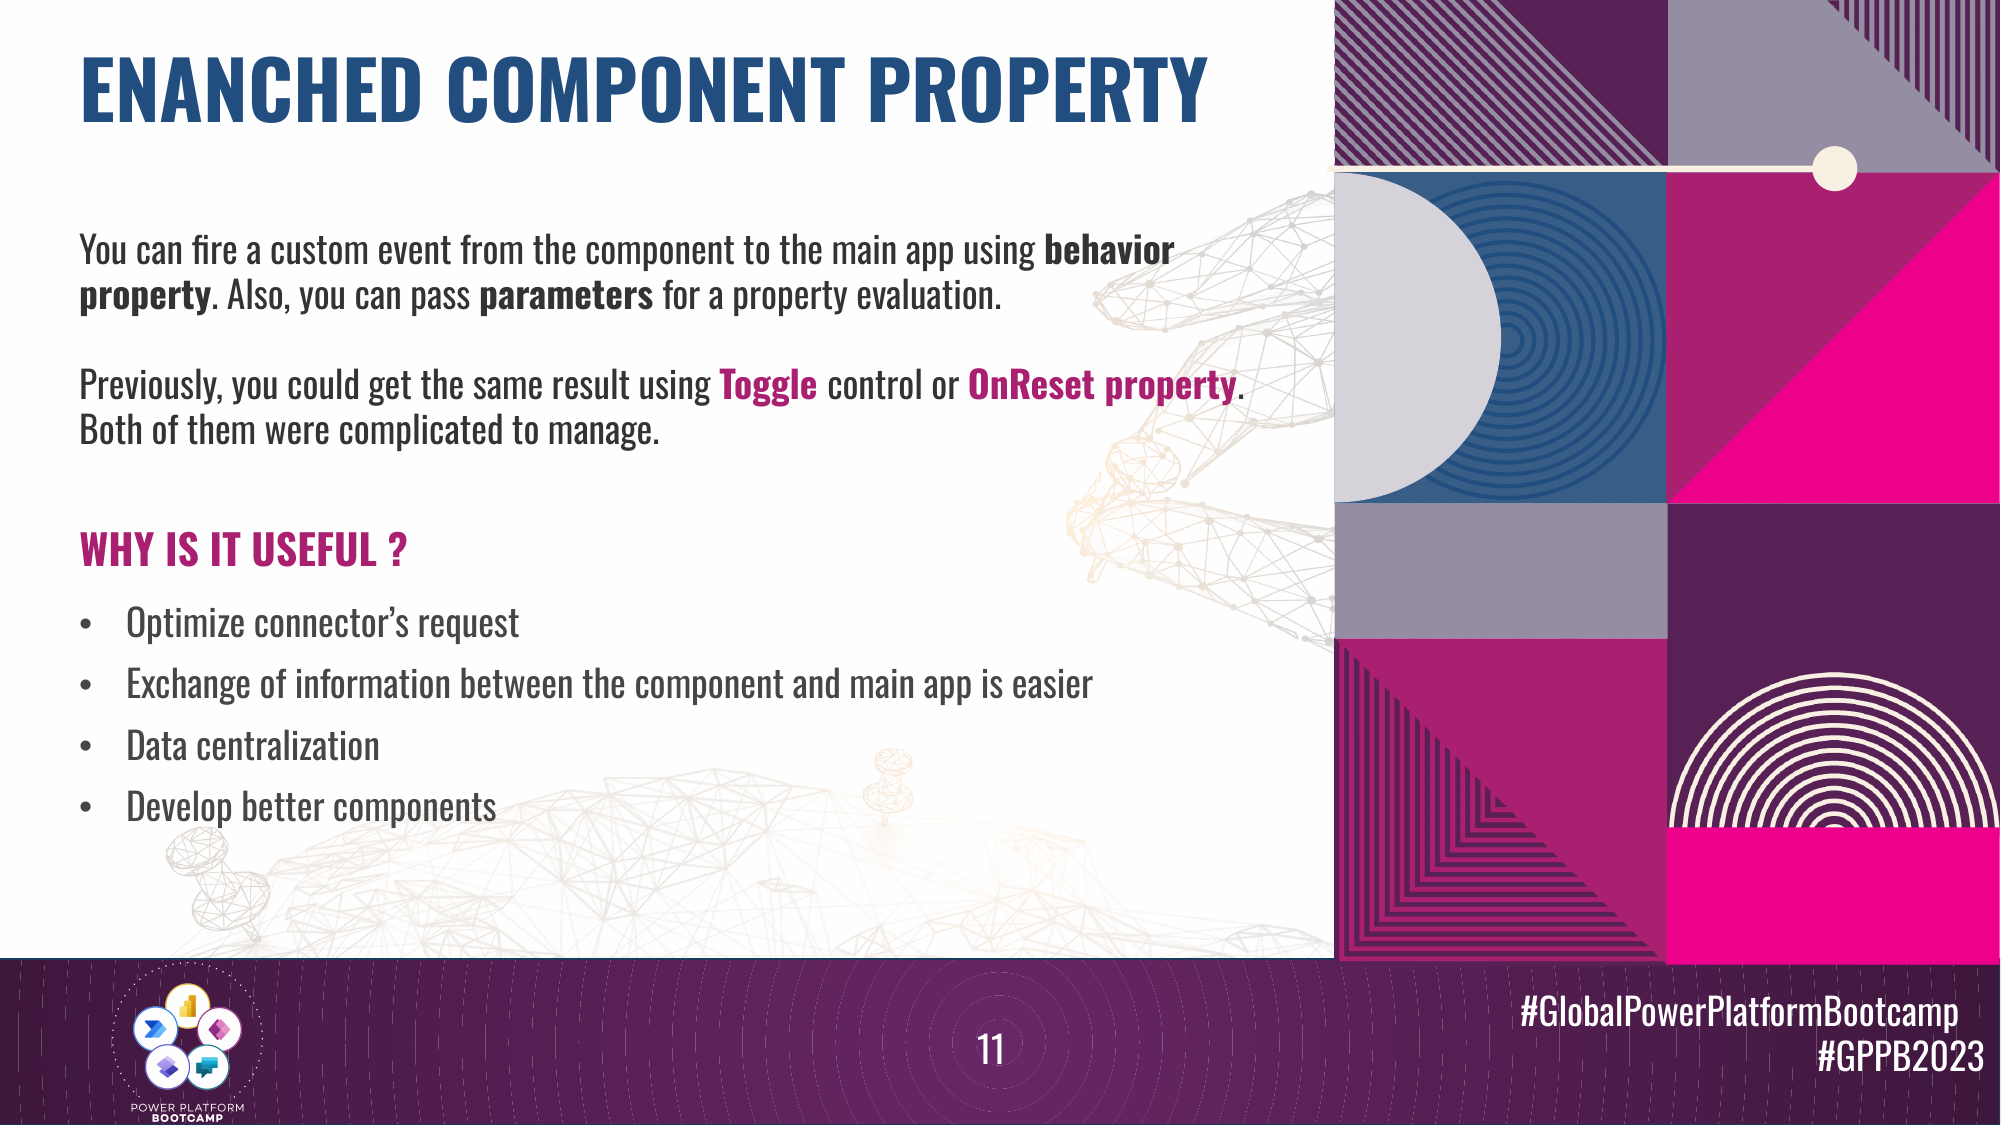

# Enanched component Property
You can fire a custom event from the component to the main app using behavior property. Also, you can pass parameters for a property evaluation.

Previously, you could get the same result using Toggle control or OnReset property.
Both of them were complicated to manage.
Why is it useful ?
Optimize connector’s request
Exchange of information between the component and main app is easier
Data centralization
Develop better components

11